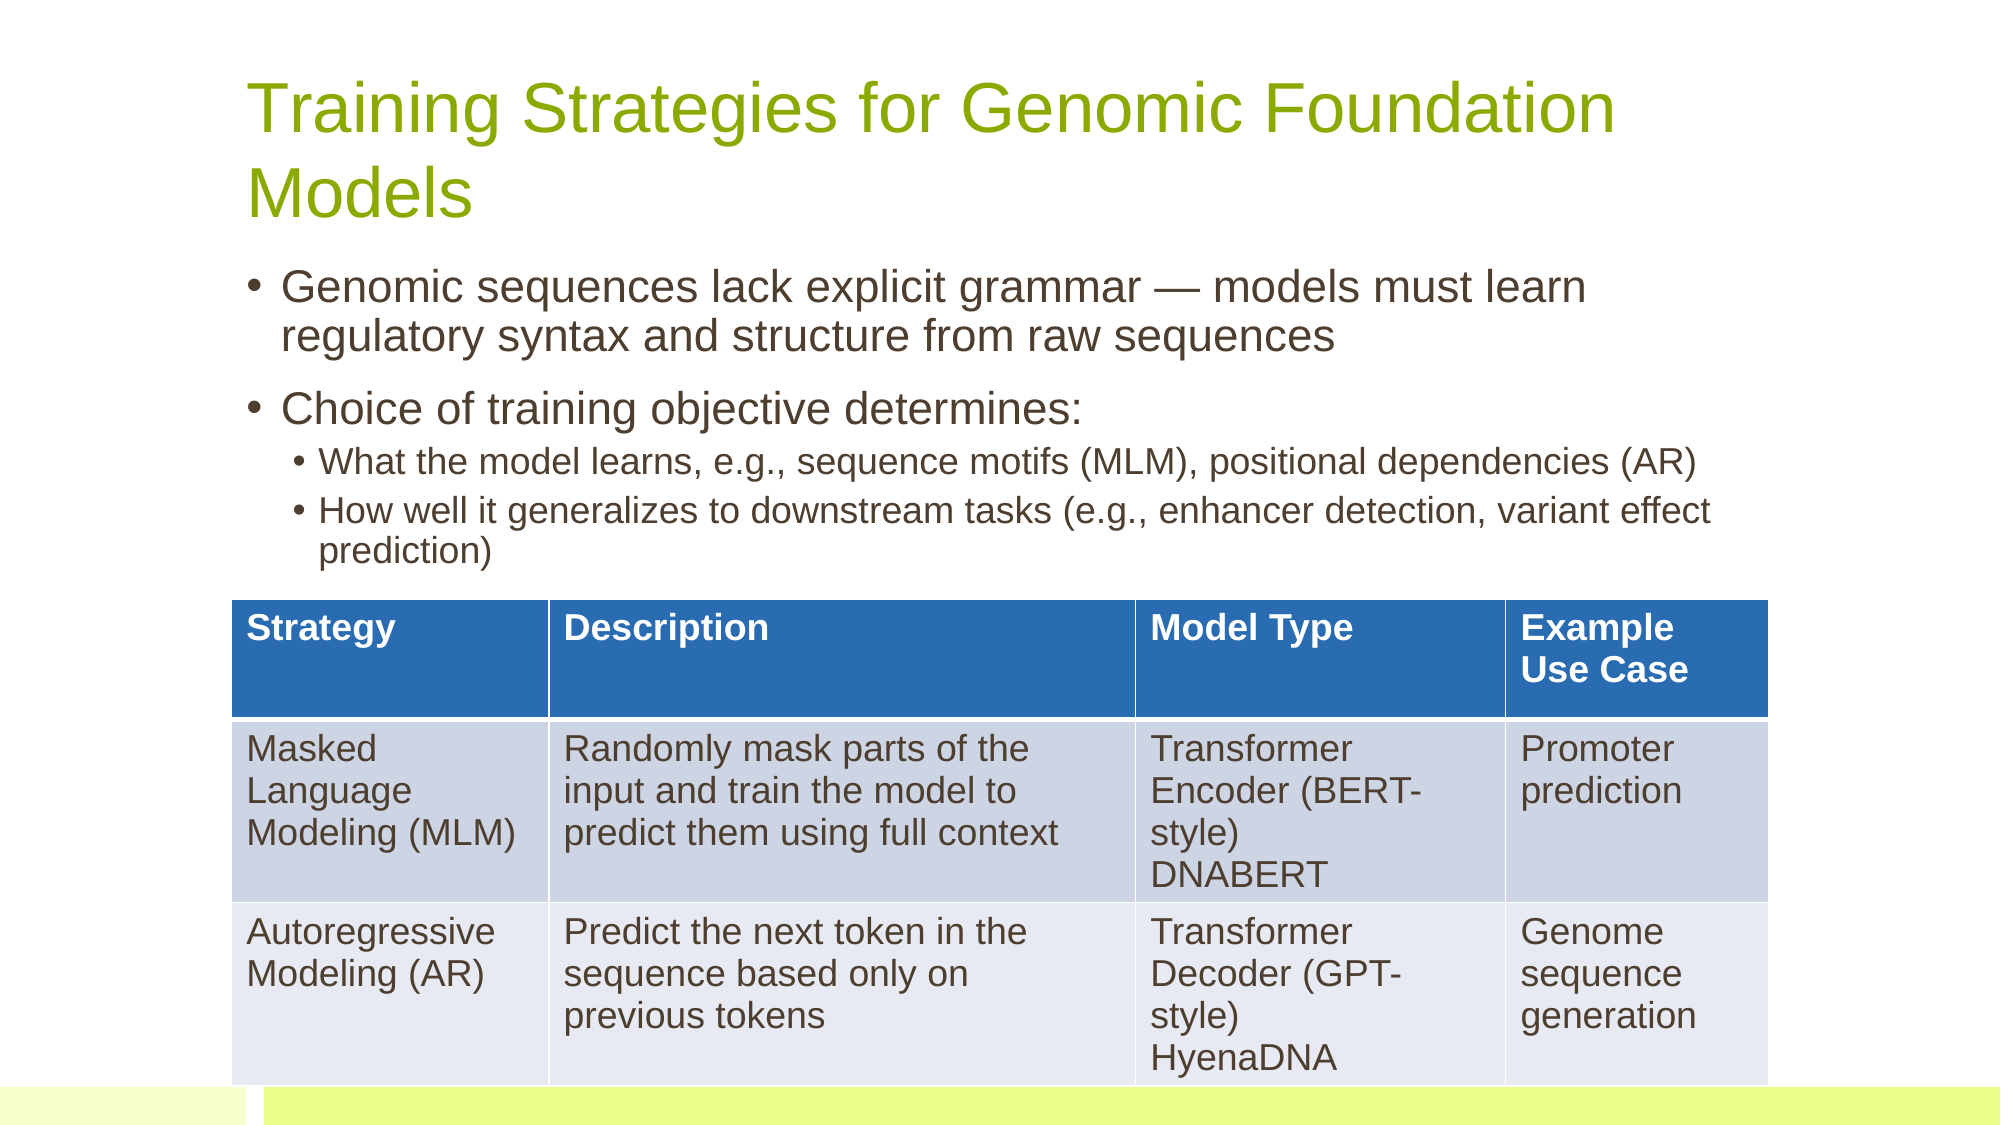

# Training Strategies for Genomic Foundation Models
Genomic sequences lack explicit grammar — models must learn regulatory syntax and structure from raw sequences
Choice of training objective determines:
What the model learns, e.g., sequence motifs (MLM), positional dependencies (AR)
How well it generalizes to downstream tasks (e.g., enhancer detection, variant effect prediction)
| Strategy | Description | Model Type | Example Use Case |
| --- | --- | --- | --- |
| Masked Language Modeling (MLM) | Randomly mask parts of the input and train the model to predict them using full context | Transformer Encoder (BERT-style) DNABERT | Promoter prediction |
| Autoregressive Modeling (AR) | Predict the next token in the sequence based only on previous tokens | Transformer Decoder (GPT-style) HyenaDNA | Genome sequence generation |